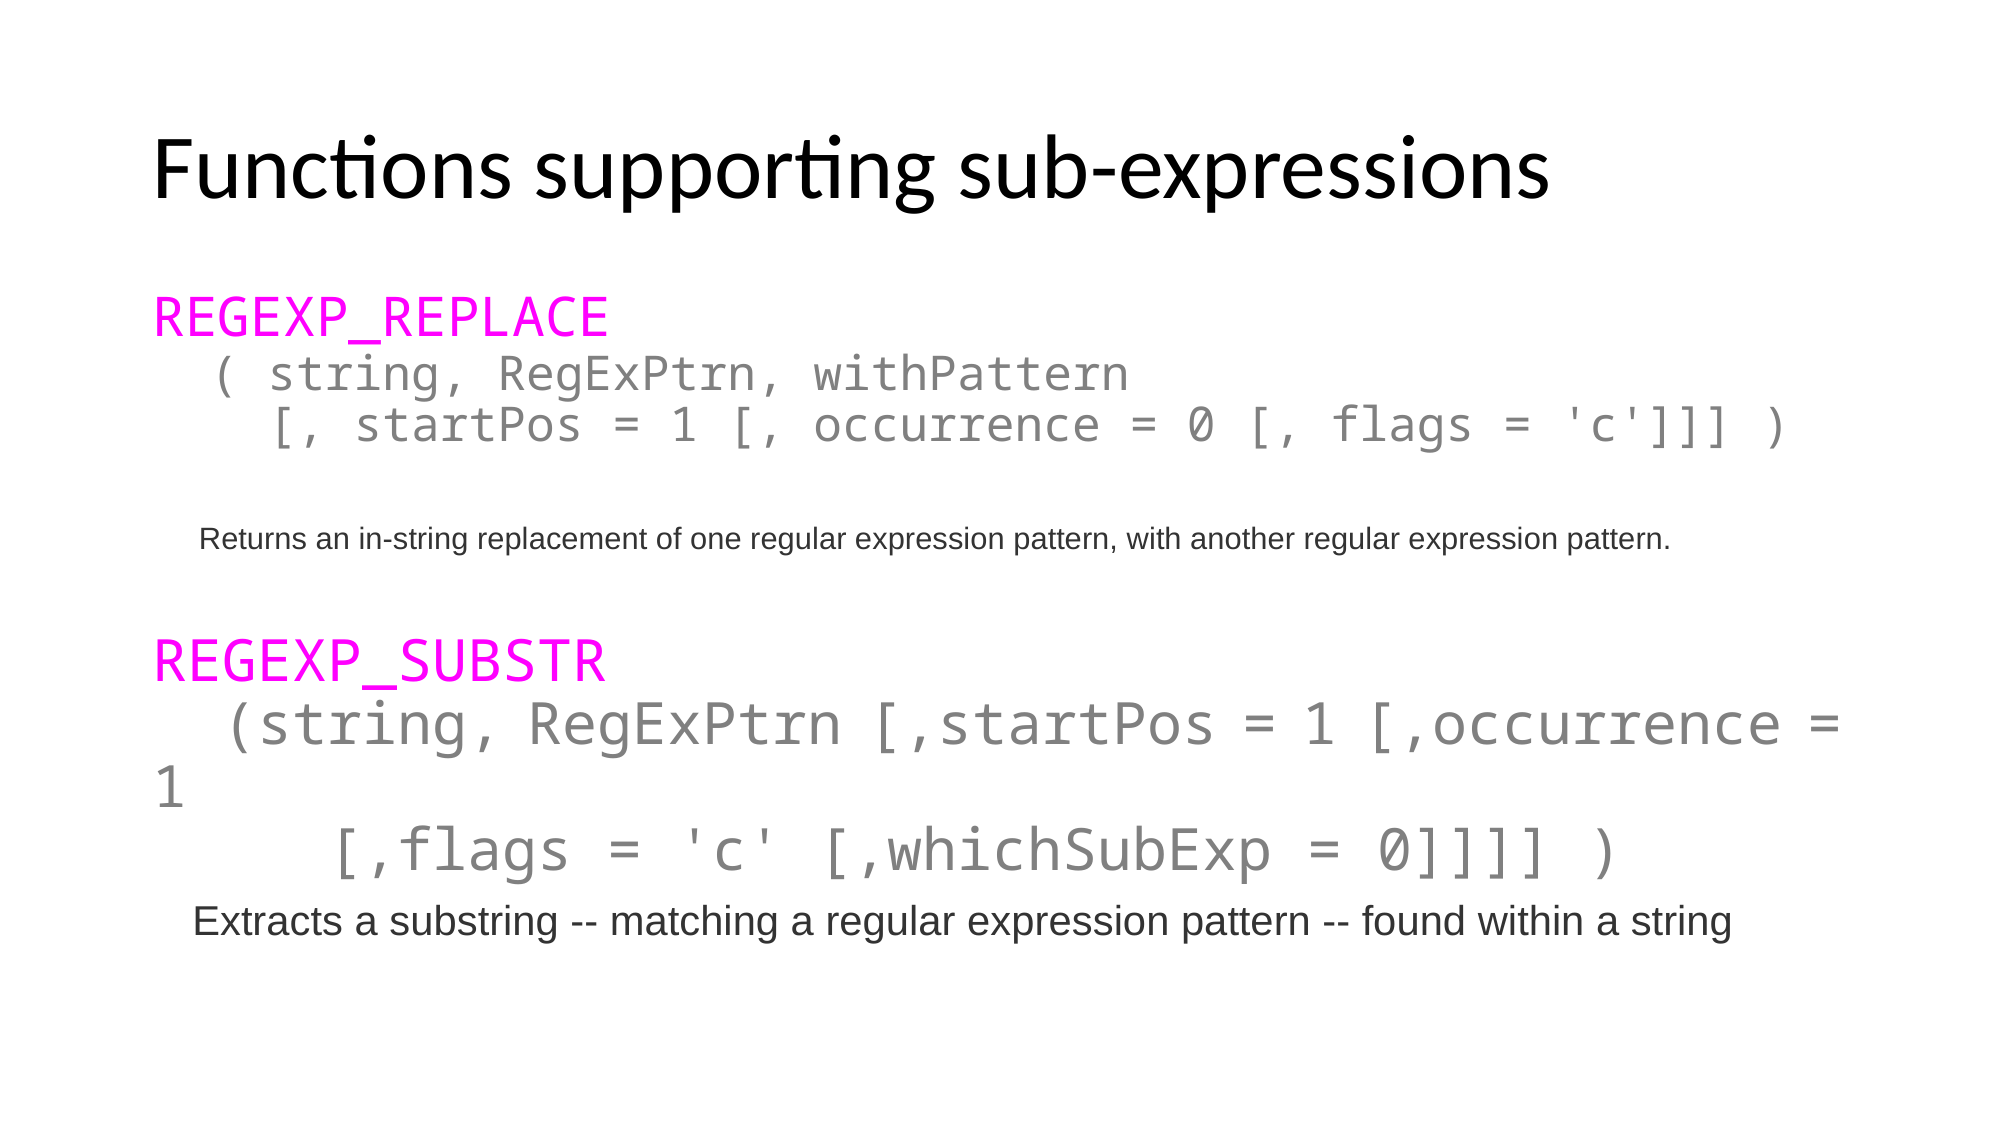

Functions supporting sub-expressions
# REGEXP_REPLACE ( string, RegExPtrn, withPattern [, startPos = 1 [, occurrence = 0 [, flags = 'c']]] )
Returns an in-string replacement of one regular expression pattern, with another regular expression pattern.
REGEXP_SUBSTR
  (string, RegExPtrn [,startPos = 1 [,occurrence = 1
     [,flags = 'c' [,whichSubExp = 0]]]] )
Extracts a substring -- matching a regular expression pattern -- found within a string